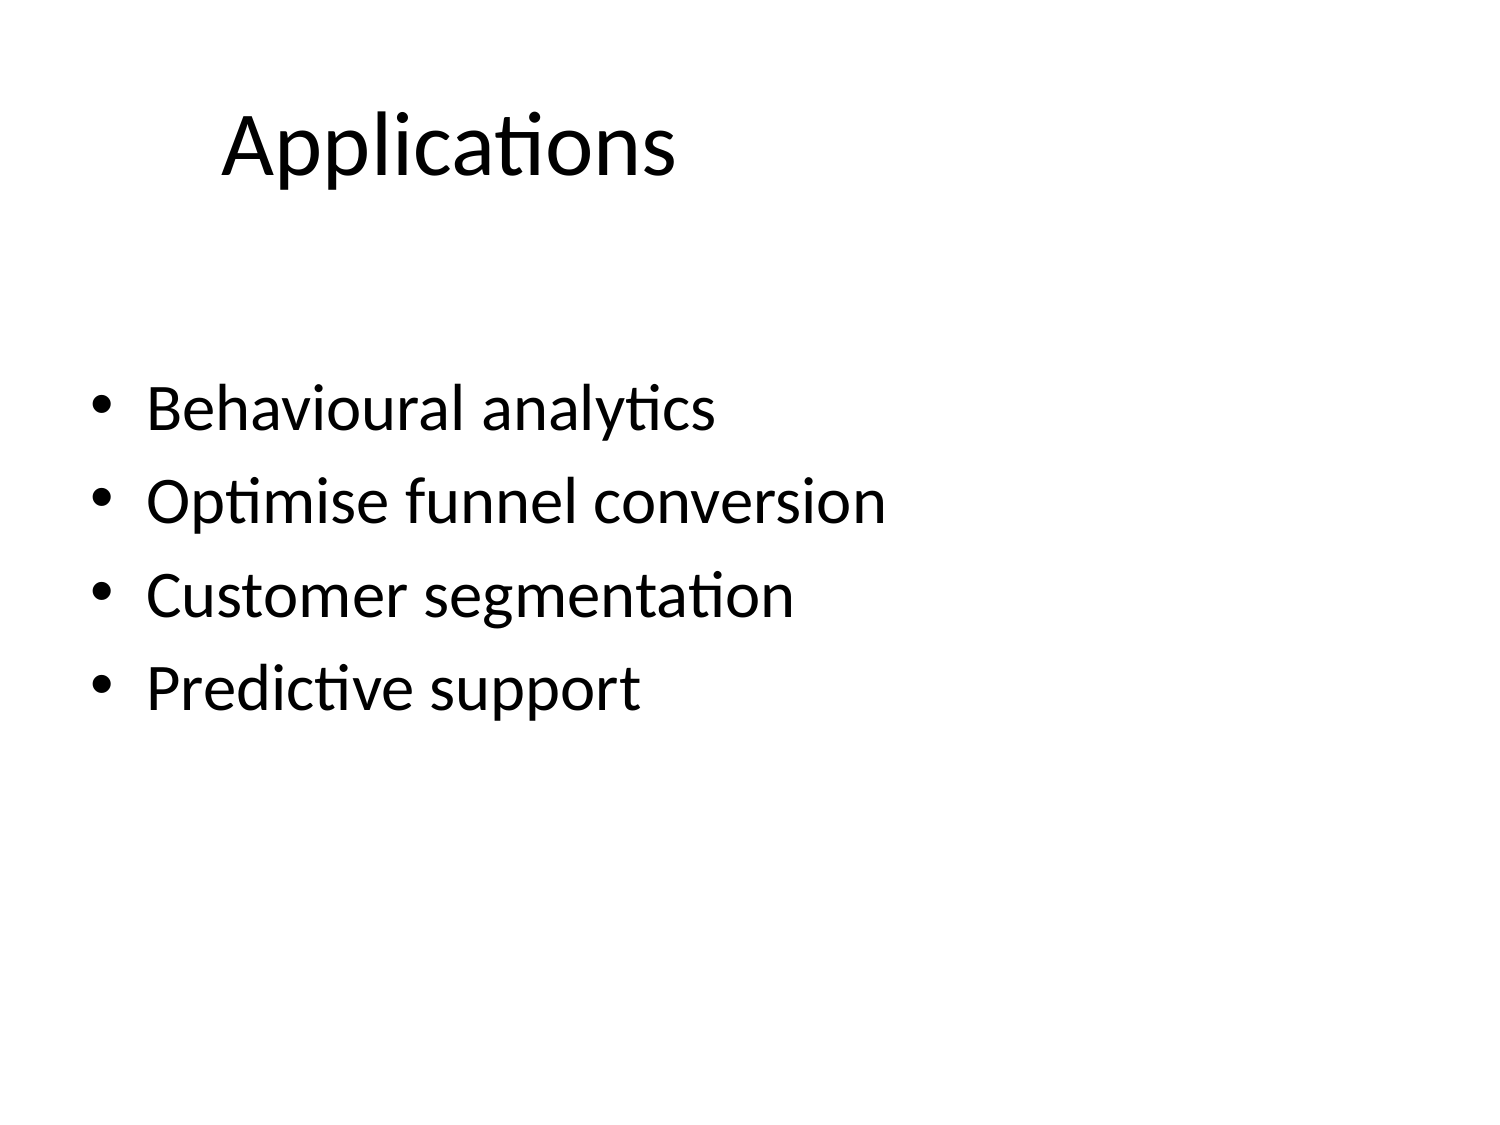

# Applications

Behavioural analytics
Optimise funnel conversion
Customer segmentation
Predictive support